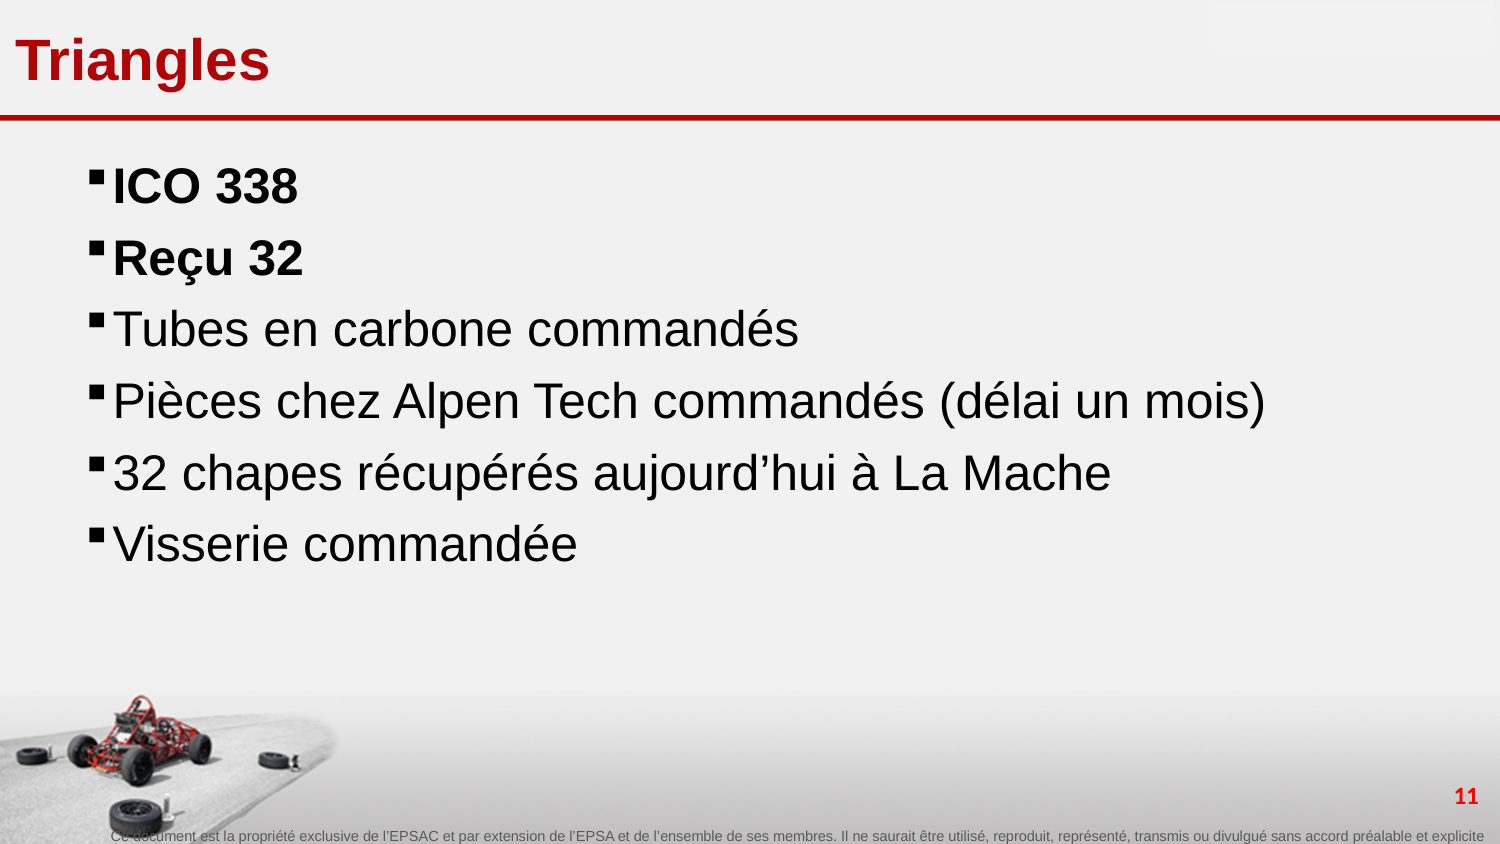

# Triangles
ICO 338
Reçu 32
Tubes en carbone commandés
Pièces chez Alpen Tech commandés (délai un mois)
32 chapes récupérés aujourd’hui à La Mache
Visserie commandée
11